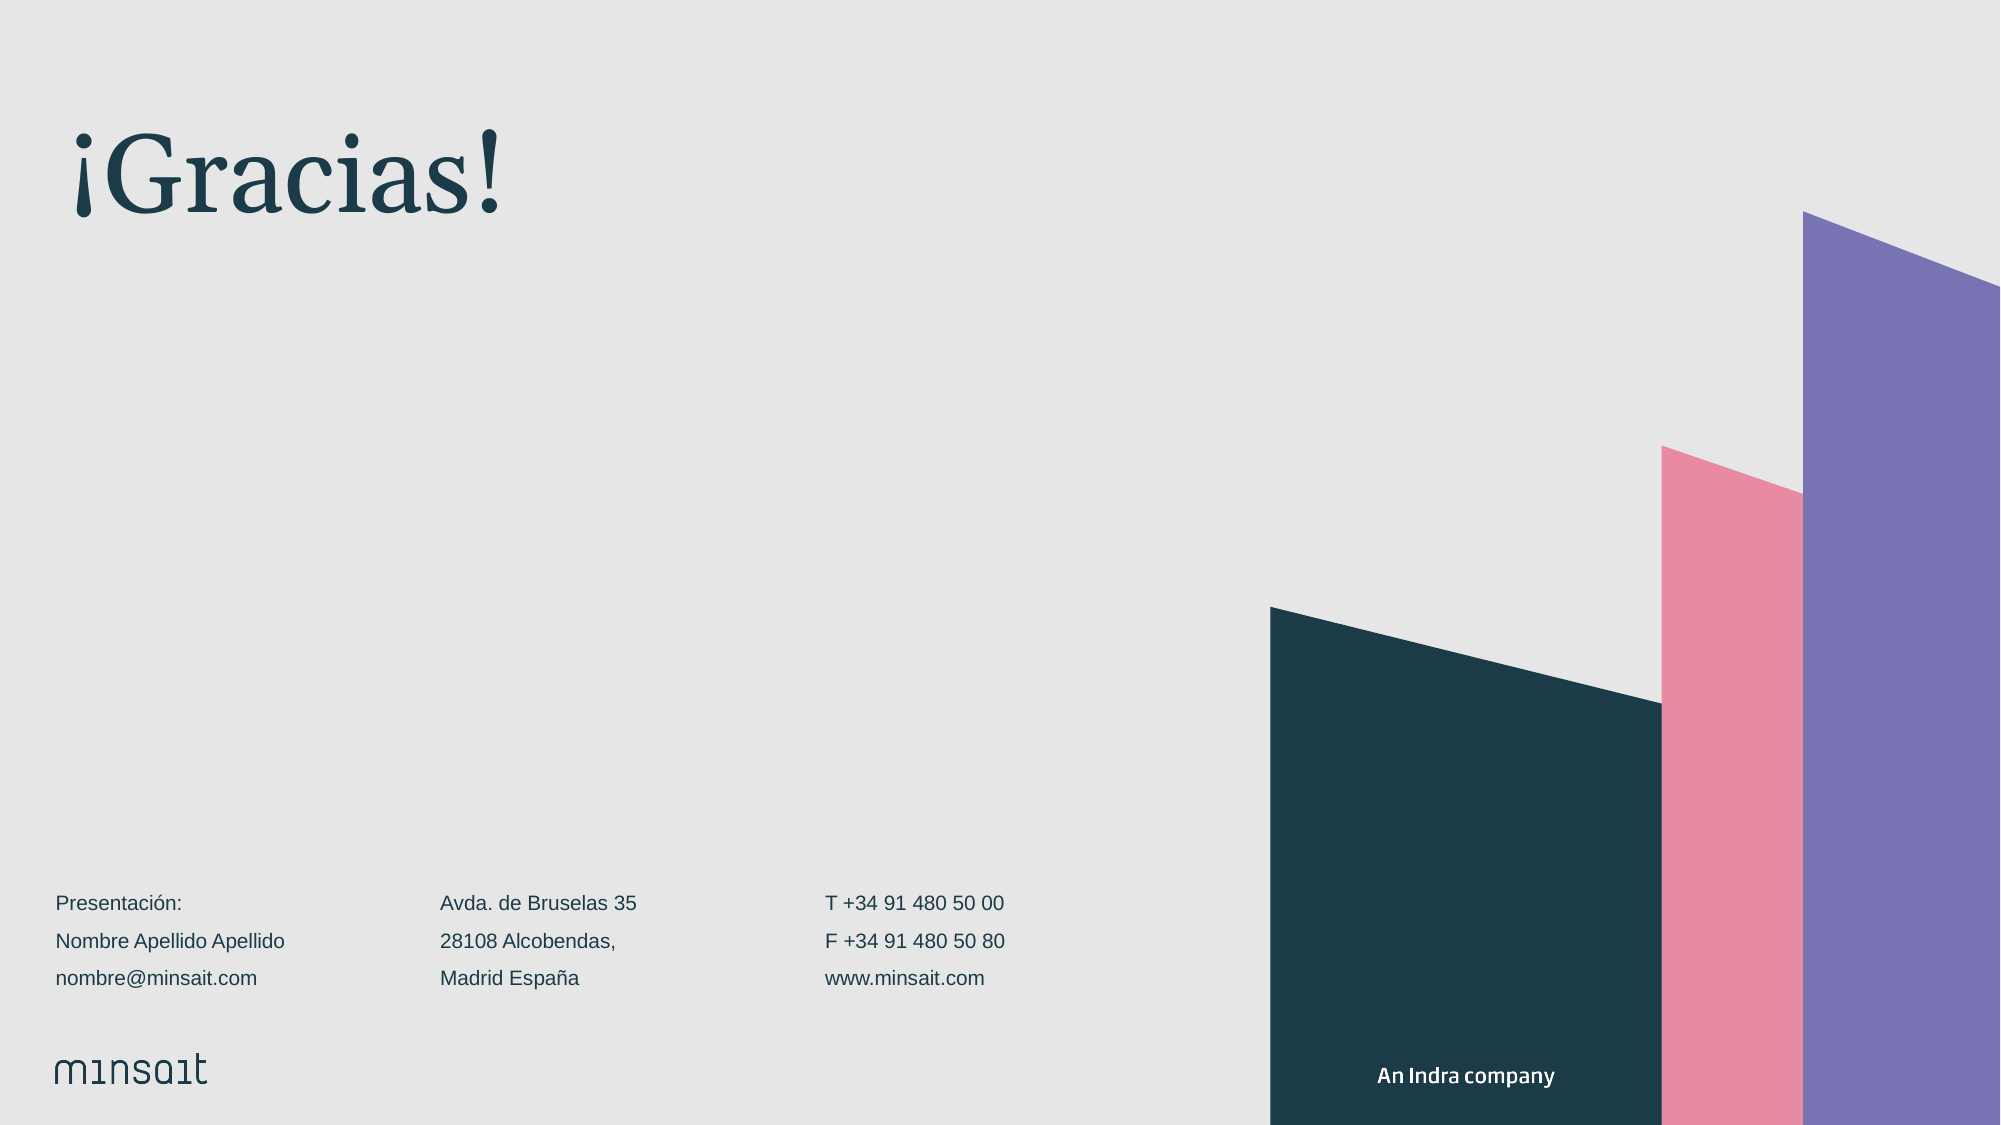

# ¡Gracias!
Presentación:
Nombre Apellido Apellido
nombre@minsait.com

Avda. de Bruselas 35
28108 Alcobendas,
Madrid España

T +34 91 480 50 00
F +34 91 480 50 80
www.minsait.com